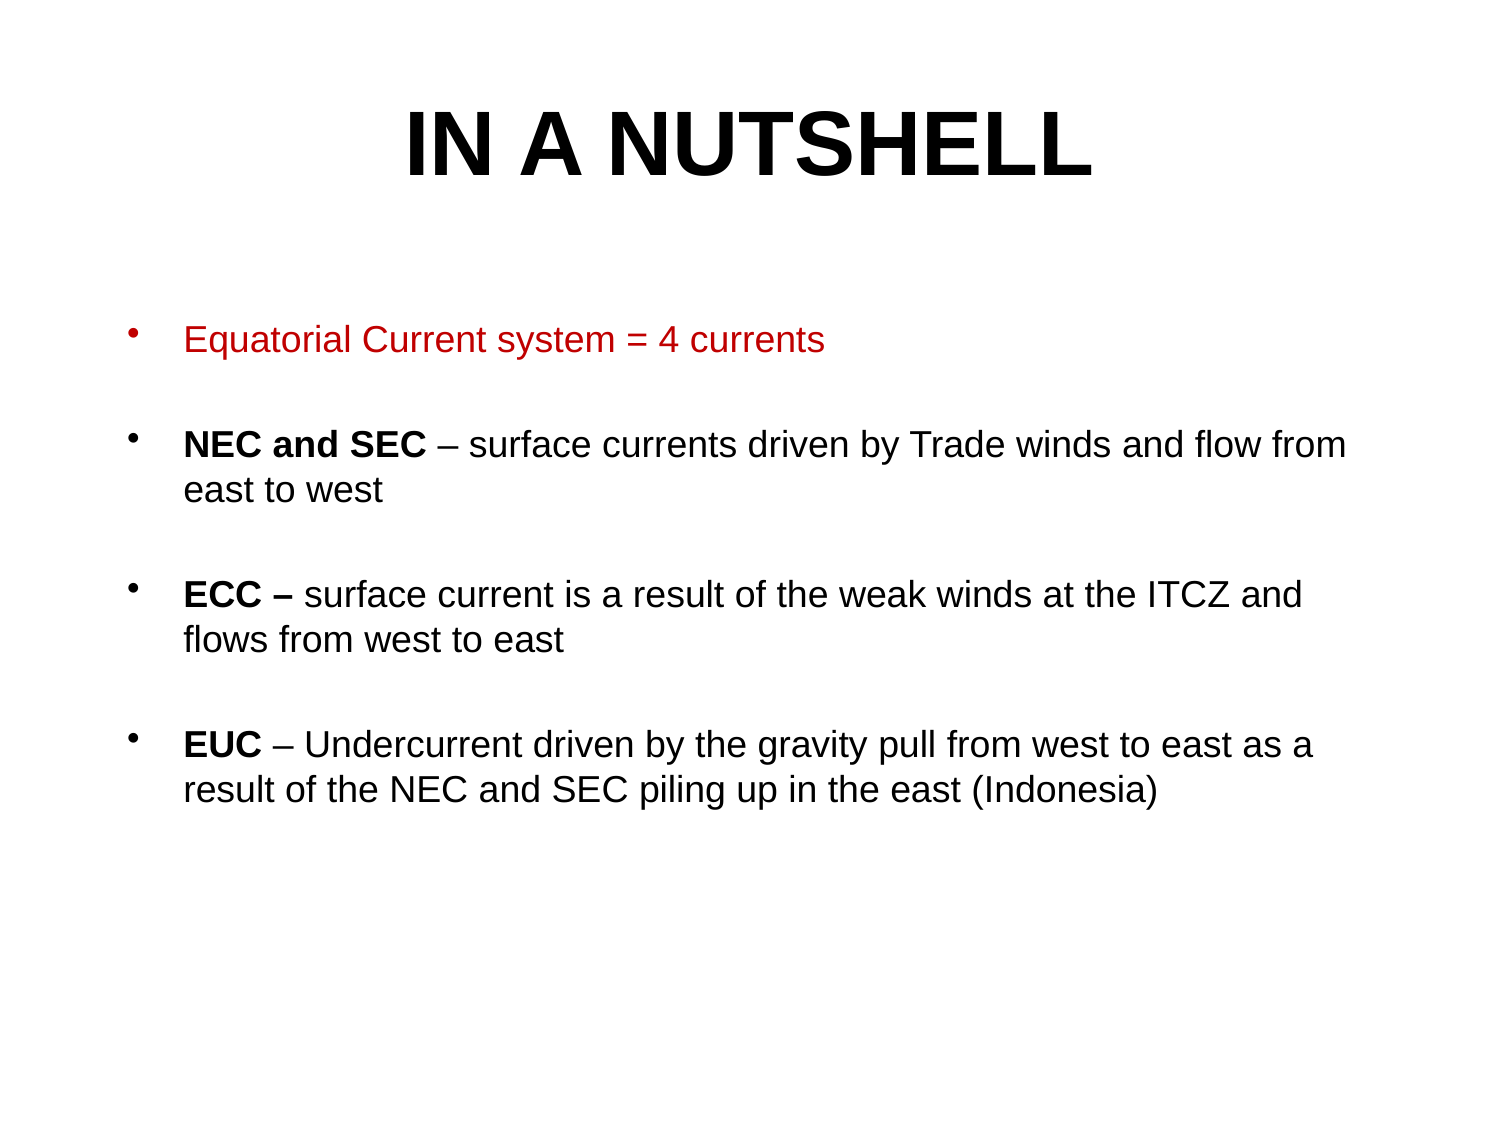

# IN A NUTSHELL

Equatorial Current system = 4 currents

NEC and SEC – surface currents driven by Trade winds and flow from east to west

ECC – surface current is a result of the weak winds at the ITCZ and flows from west to east

EUC – Undercurrent driven by the gravity pull from west to east as a result of the NEC and SEC piling up in the east (Indonesia)